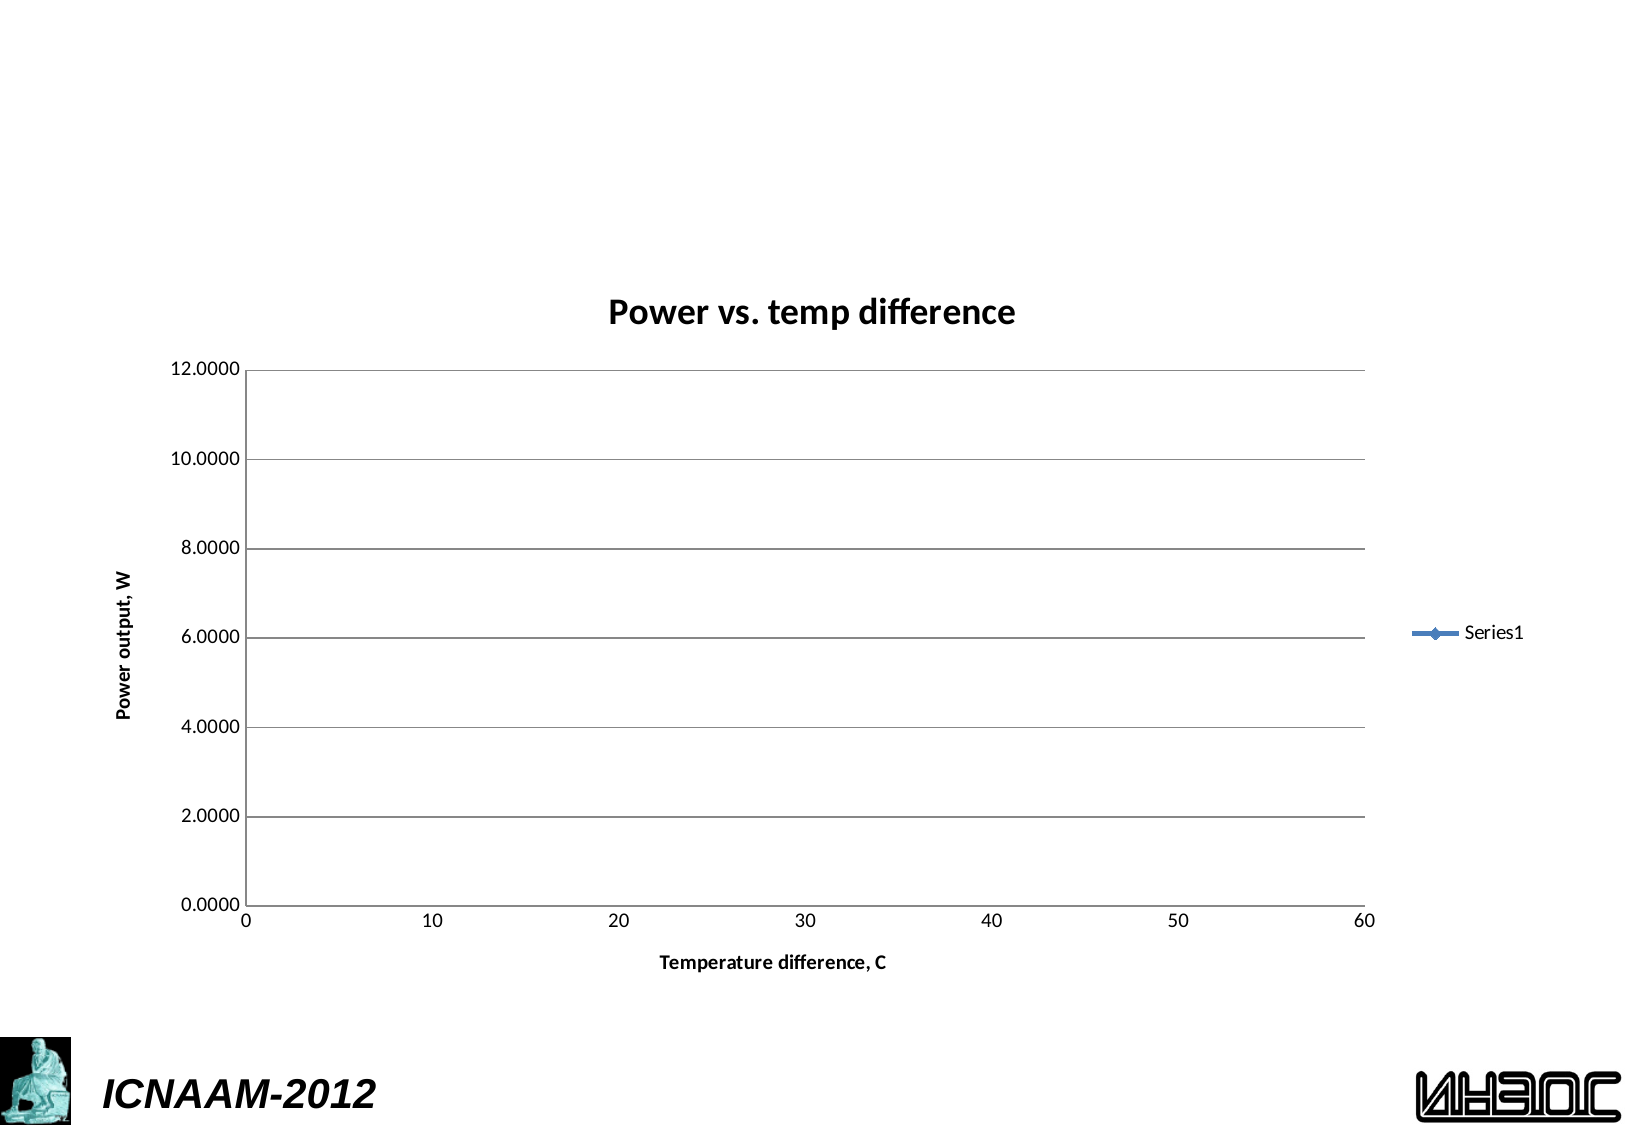

### Chart: Power vs. temp difference

| Category |  |
|---|---|